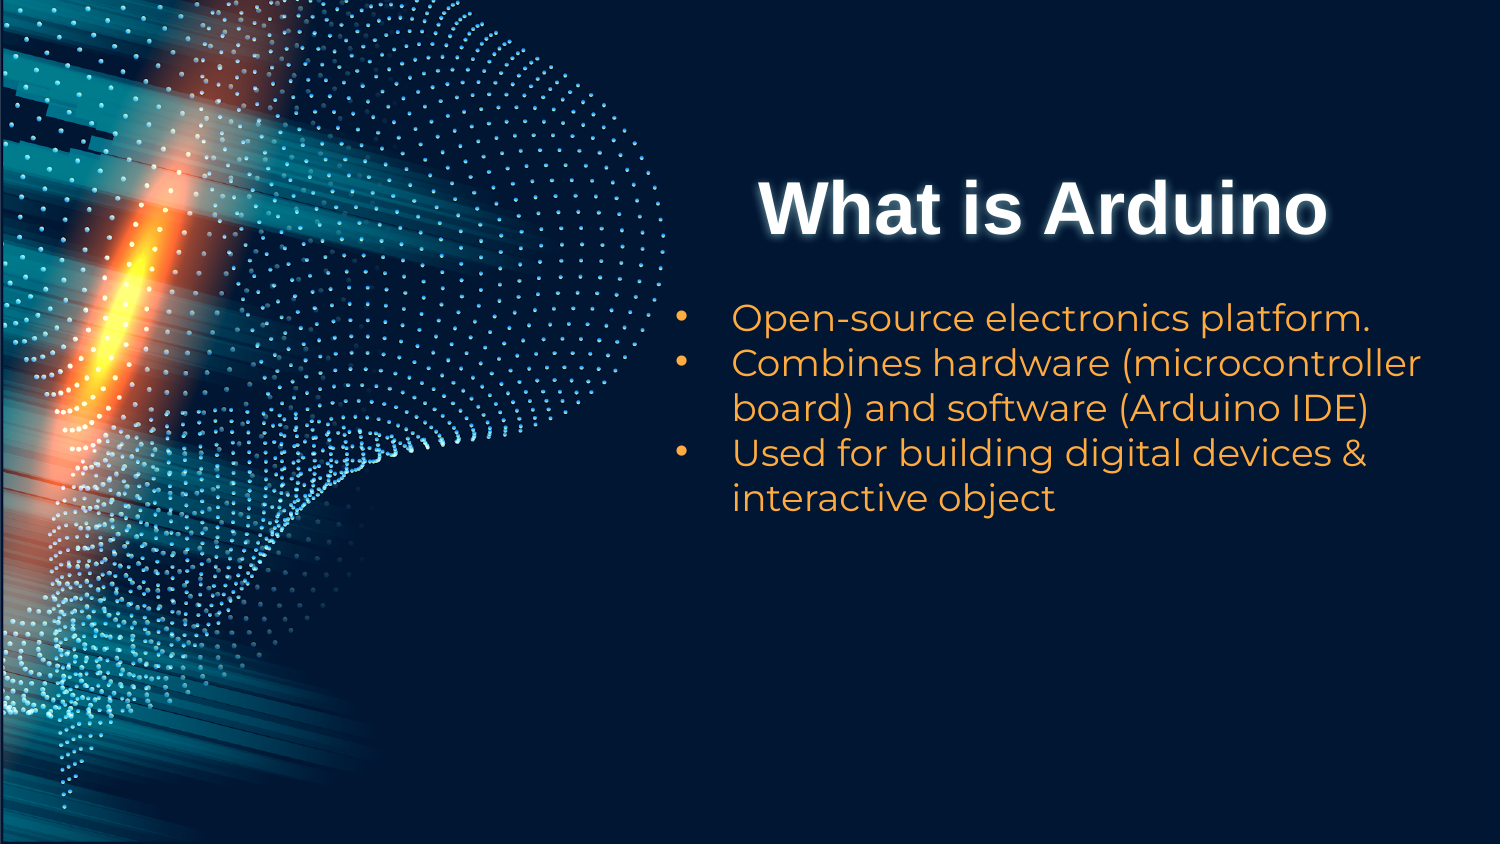

# What is Arduino
Open-source electronics platform.
Combines hardware (microcontroller board) and software (Arduino IDE)
Used for building digital devices & interactive object